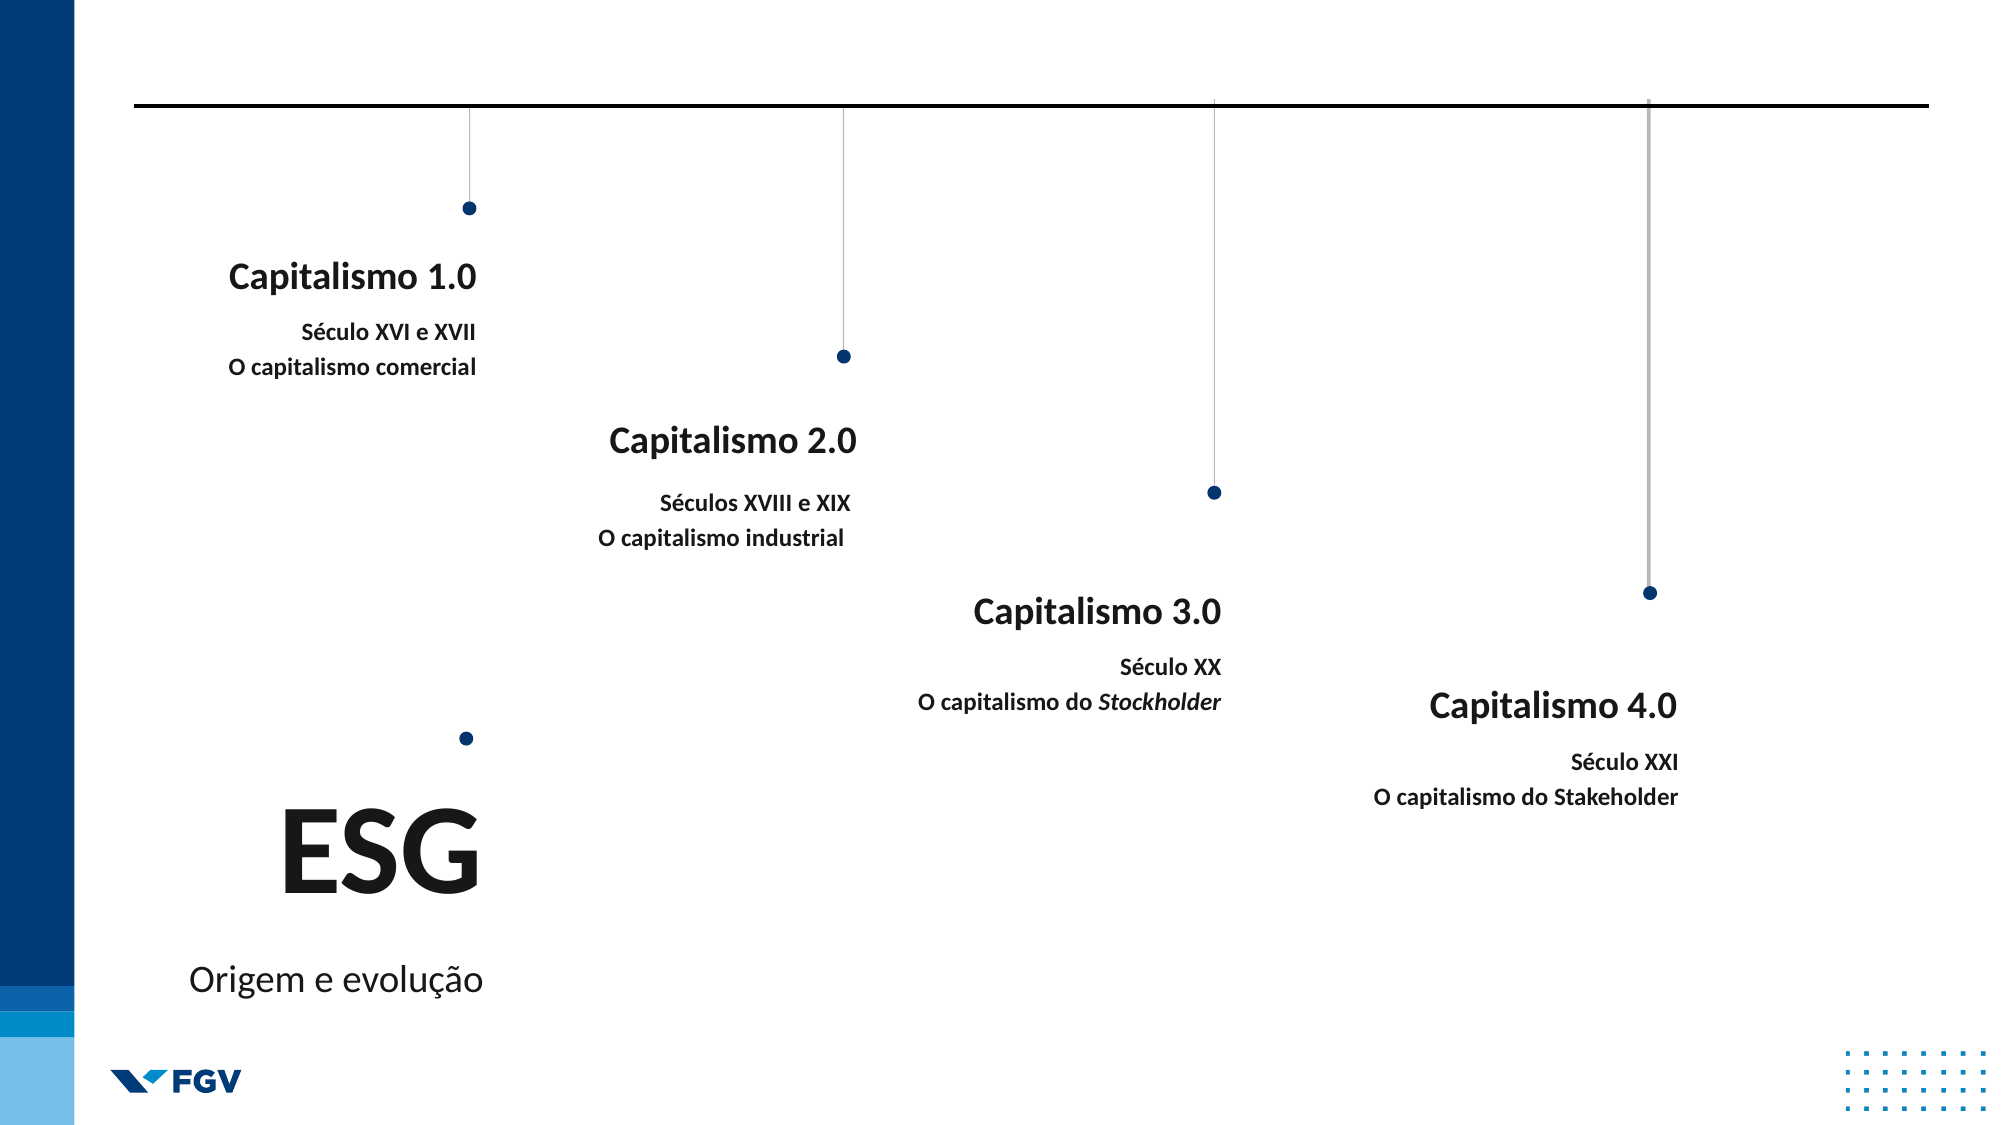

Capitalismo 1.0
Século XVI e XVII
O capitalismo comercial

Capitalismo 2.0
Séculos XVIII e XIX
O capitalismo industrial

Capitalismo 3.0

Século XX
O capitalismo do Stockholder

Capitalismo 4.0

Século XXI
O capitalismo do Stakeholder

ESG
Origem e evolução